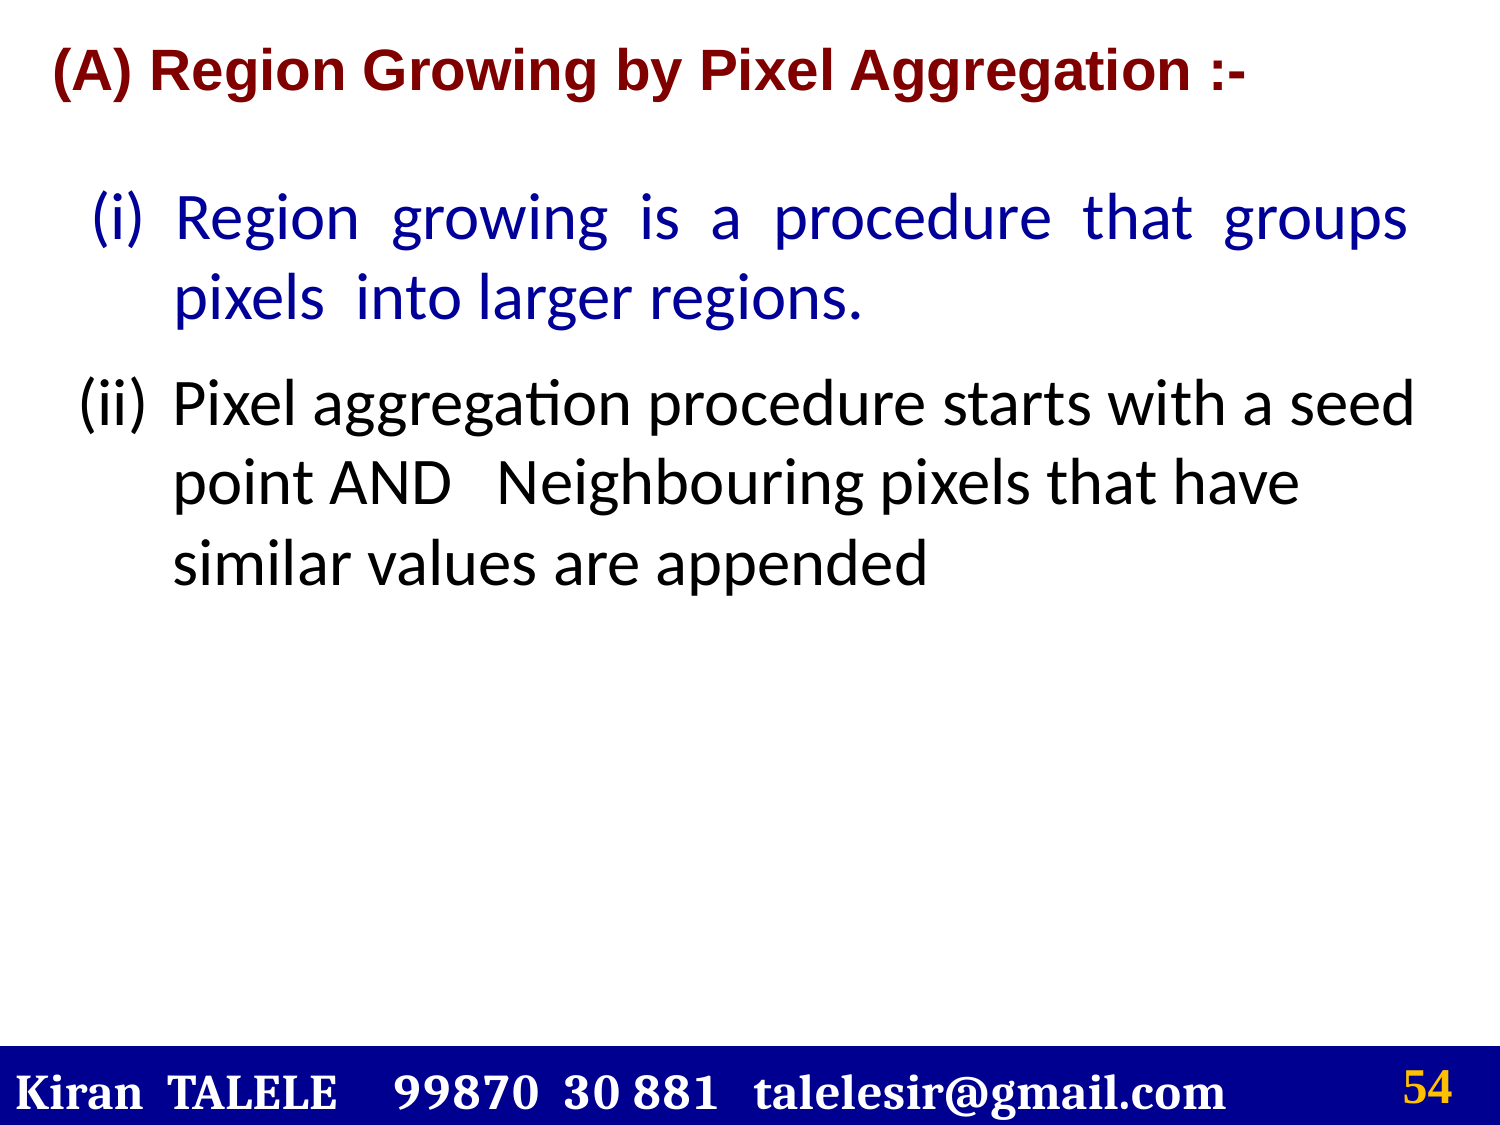

(A) Region Growing by Pixel Aggregation :-
(i) Region growing is a procedure that groups pixels  into larger regions.
Pixel aggregation procedure starts with a seed point AND   Neighbouring pixels that have similar values are appended

Kiran  TALELE     99870  30 881   talelesir@gmail.com
54